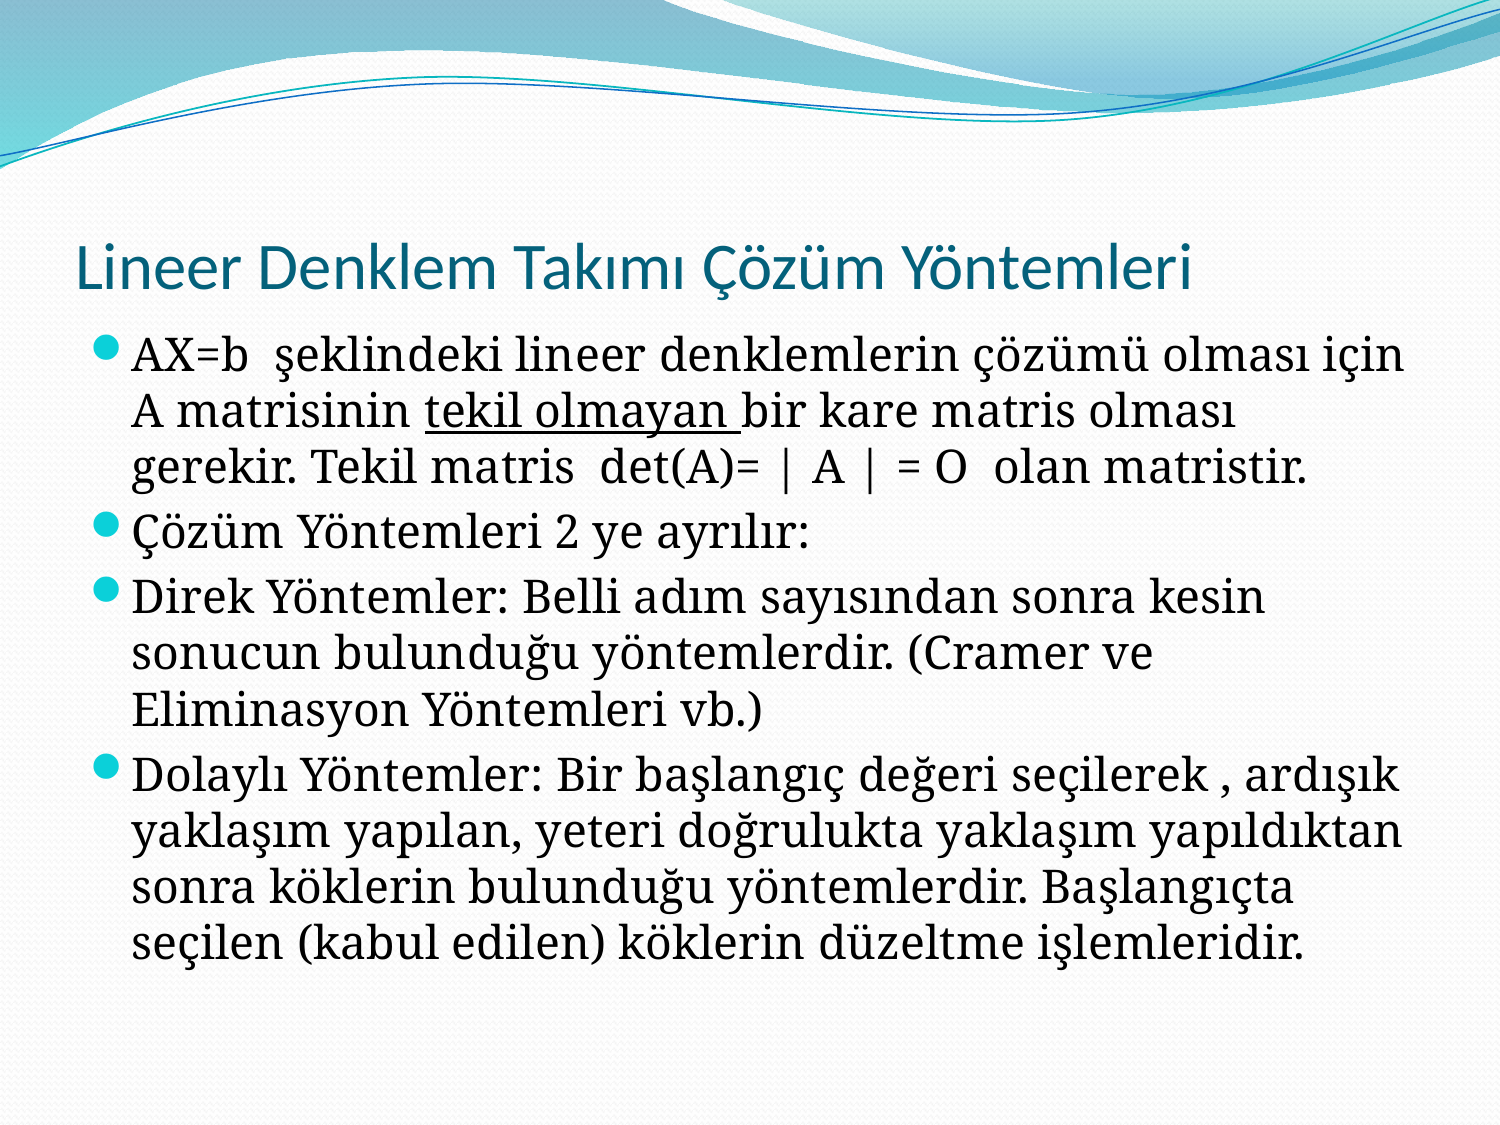

# Lineer Denklem Takımı Çözüm Yöntemleri
AX=b  şeklindeki lineer denklemlerin çözümü olması için A matrisinin tekil olmayan bir kare matris olması gerekir. Tekil matris  det(A)= | A | = O  olan matristir.
Çözüm Yöntemleri 2 ye ayrılır:
Direk Yöntemler: Belli adım sayısından sonra kesin sonucun bulunduğu yöntemlerdir. (Cramer ve Eliminasyon Yöntemleri vb.)
Dolaylı Yöntemler: Bir başlangıç değeri seçilerek , ardışık yaklaşım yapılan, yeteri doğrulukta yaklaşım yapıldıktan sonra köklerin bulunduğu yöntemlerdir. Başlangıçta seçilen (kabul edilen) köklerin düzeltme işlemleridir.